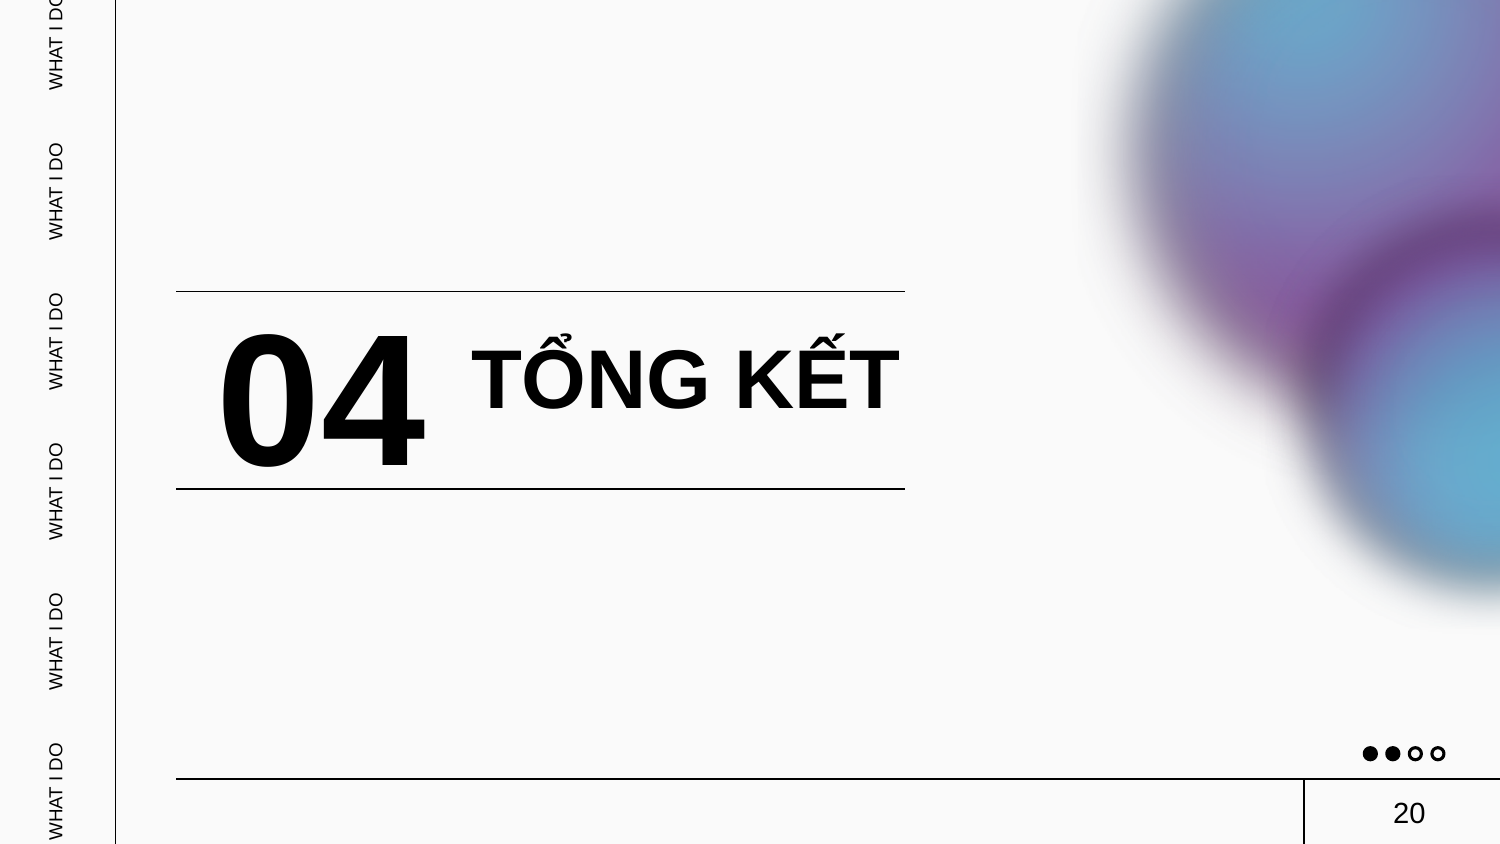

04
# TỔNG KẾT
WHAT I DO	WHAT I DO	WHAT I DO	WHAT I DO	WHAT I DO	WHAT I DO

20